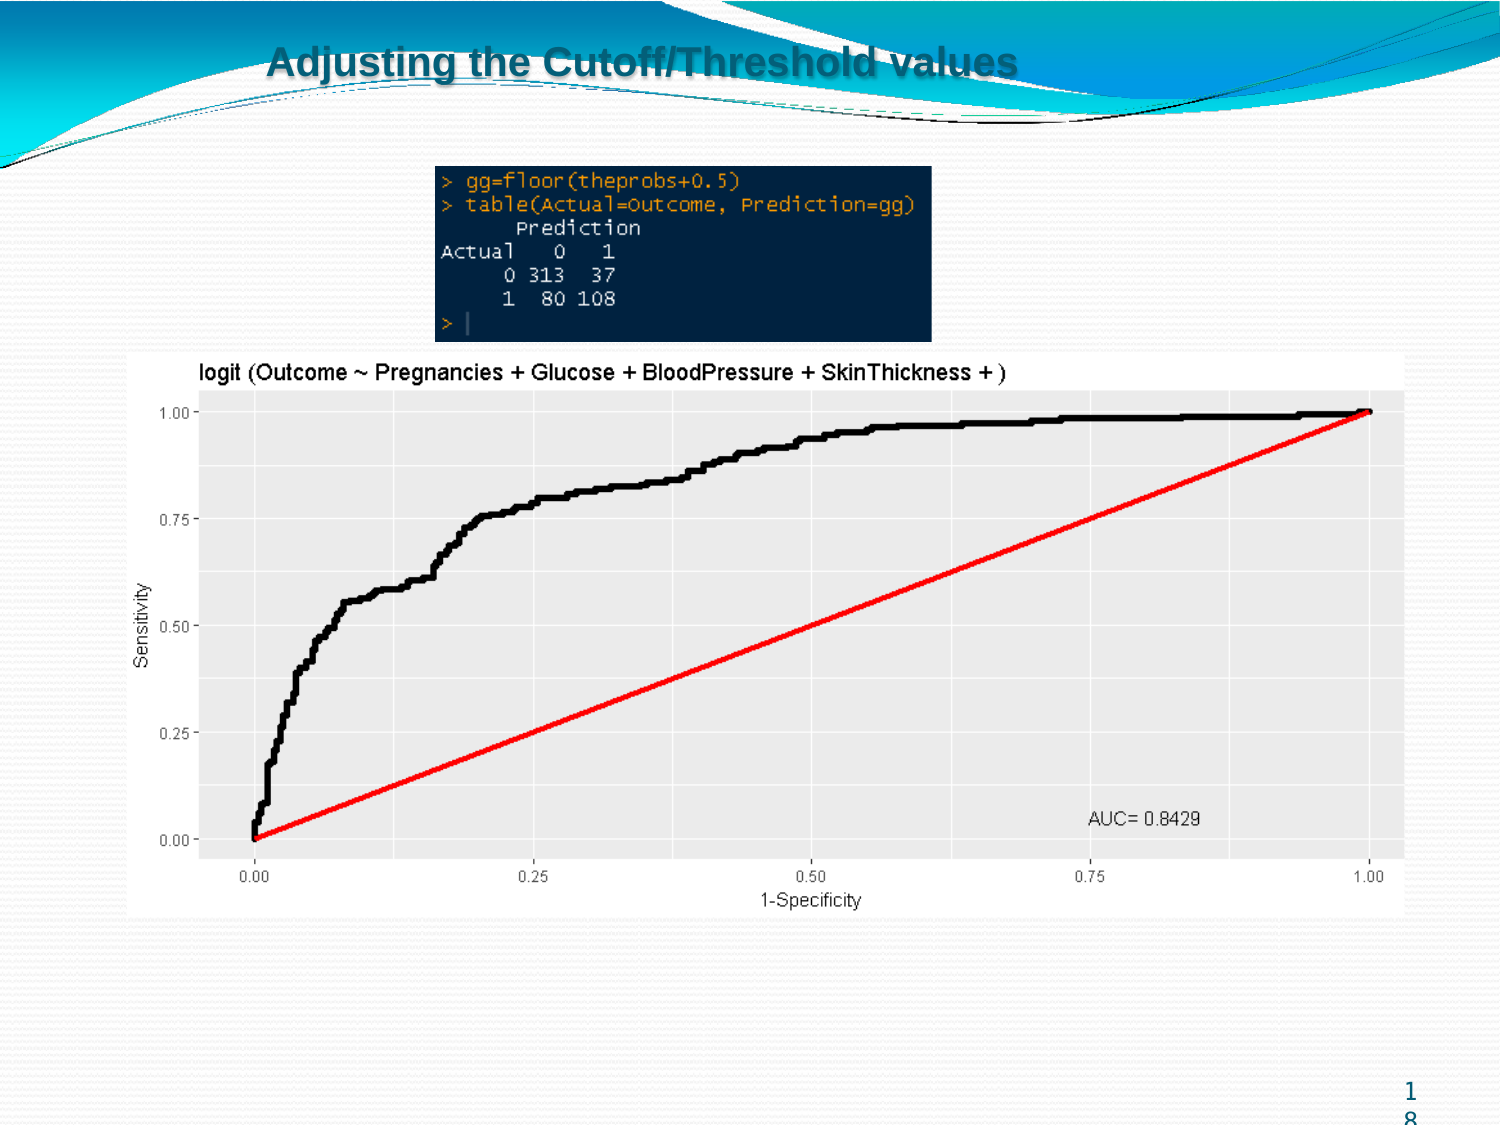

# Adjusting the Cutoff/Threshold values

1
8